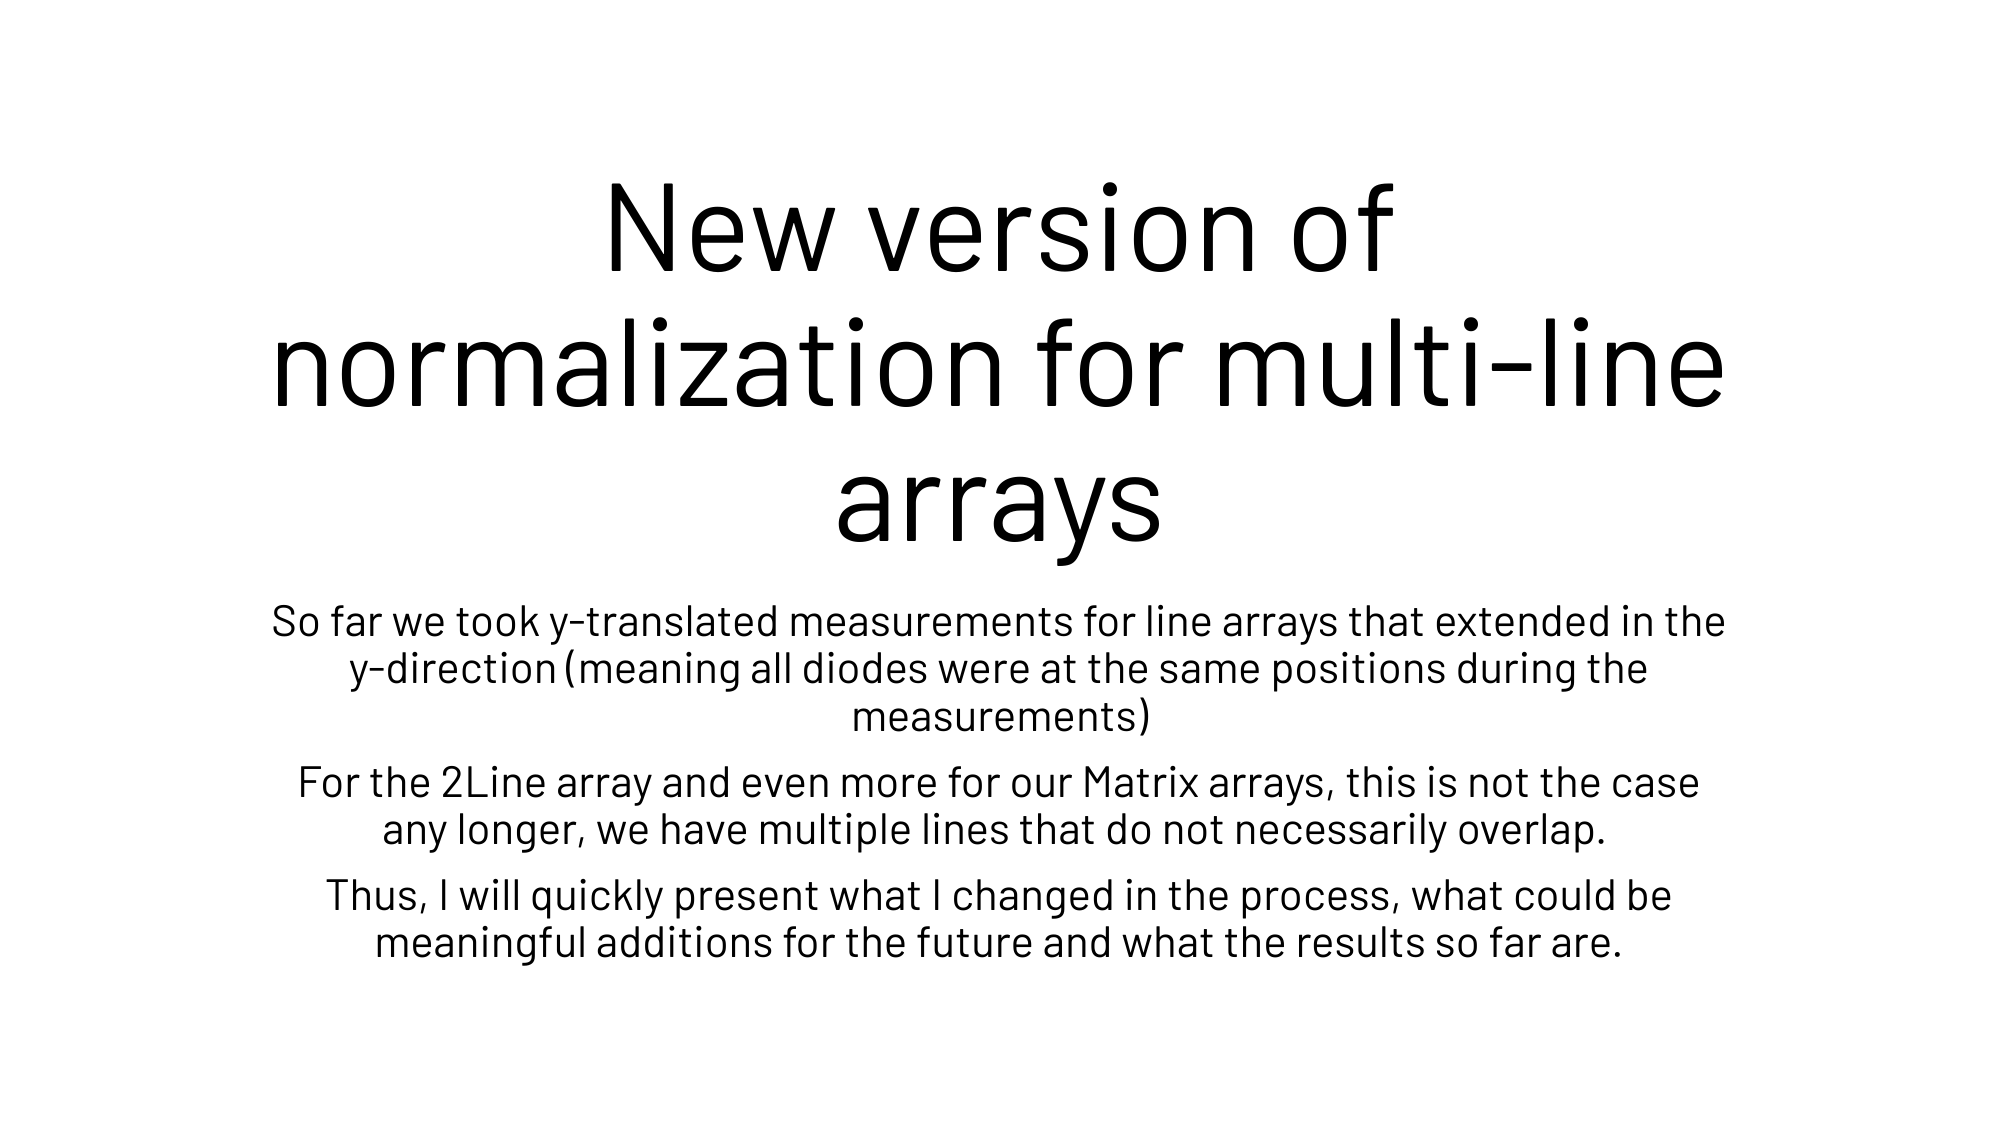

# New version of normalization for multi-line arrays
So far we took y-translated measurements for line arrays that extended in the y-direction (meaning all diodes were at the same positions during the measurements)
For the 2Line array and even more for our Matrix arrays, this is not the case any longer, we have multiple lines that do not necessarily overlap.
Thus, I will quickly present what I changed in the process, what could be meaningful additions for the future and what the results so far are.